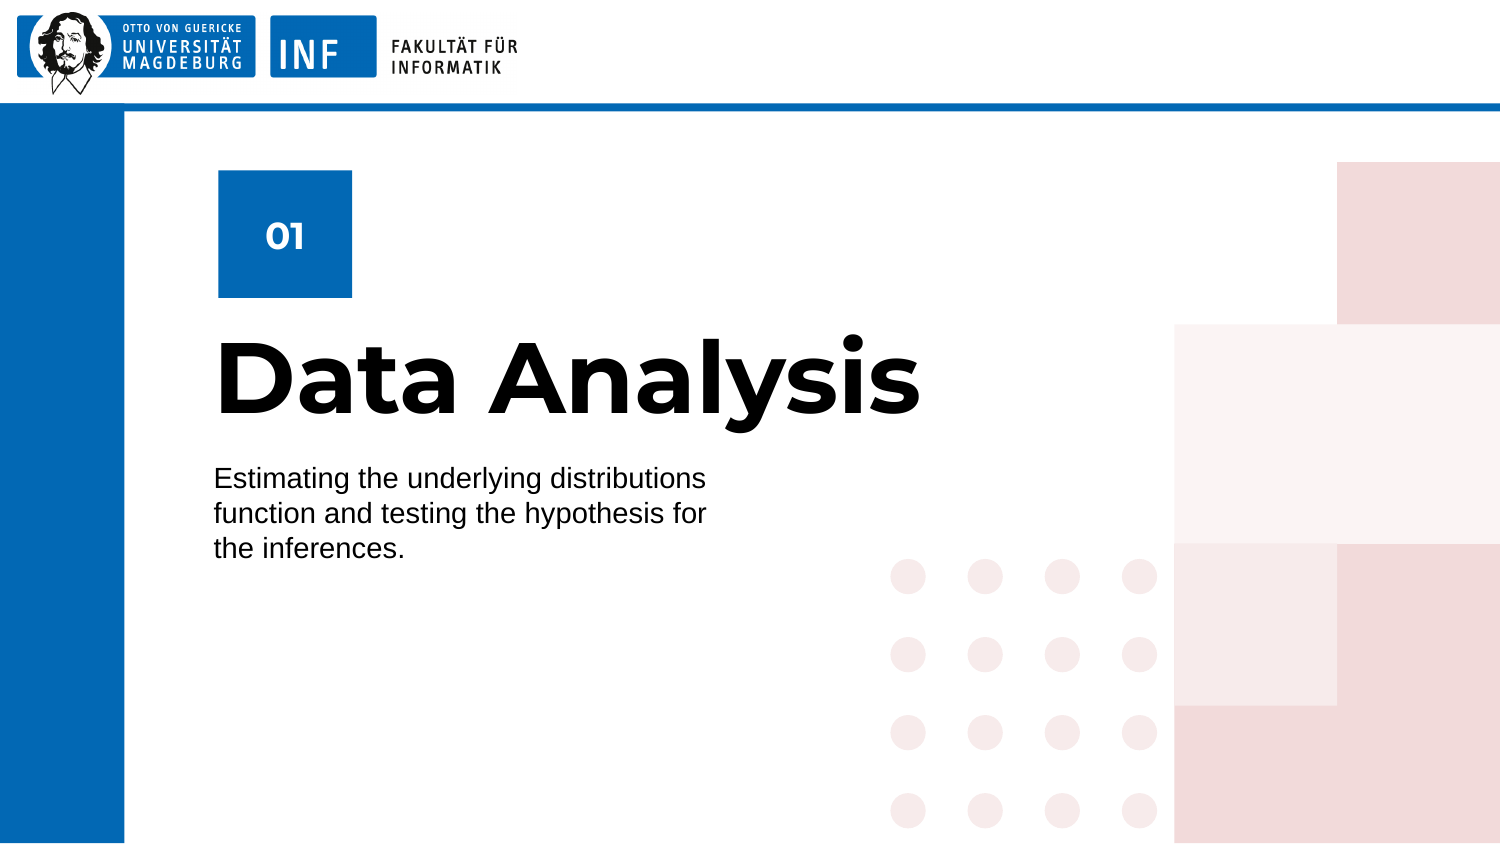

01
# Data Analysis
Estimating the underlying distributions function and testing the hypothesis for the inferences.